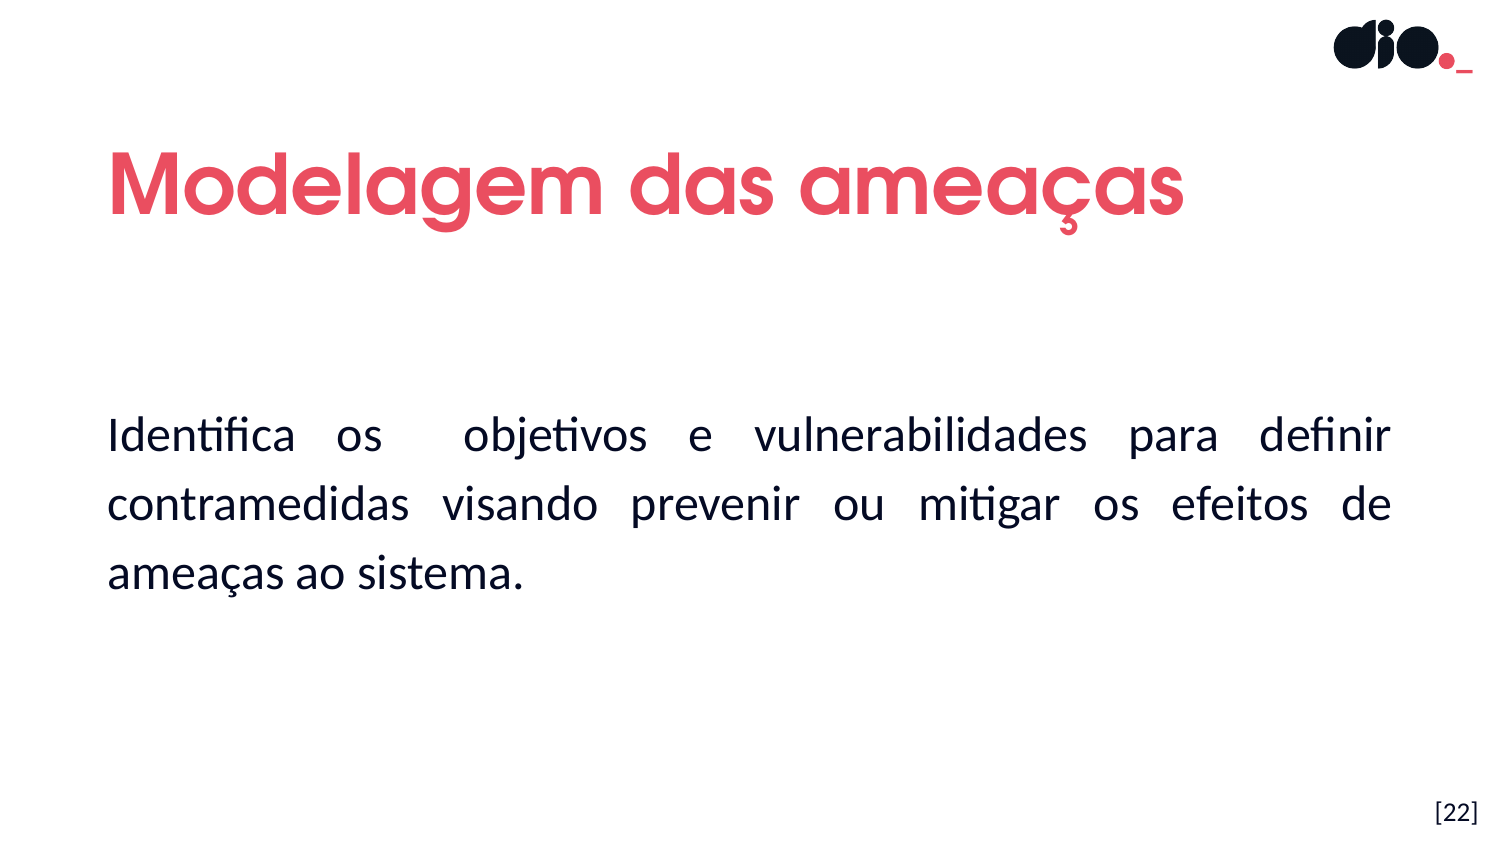

Modelagem das ameaças
Identifica os  objetivos e vulnerabilidades para definir contramedidas visando prevenir ou mitigar os efeitos de ameaças ao sistema.
[22]